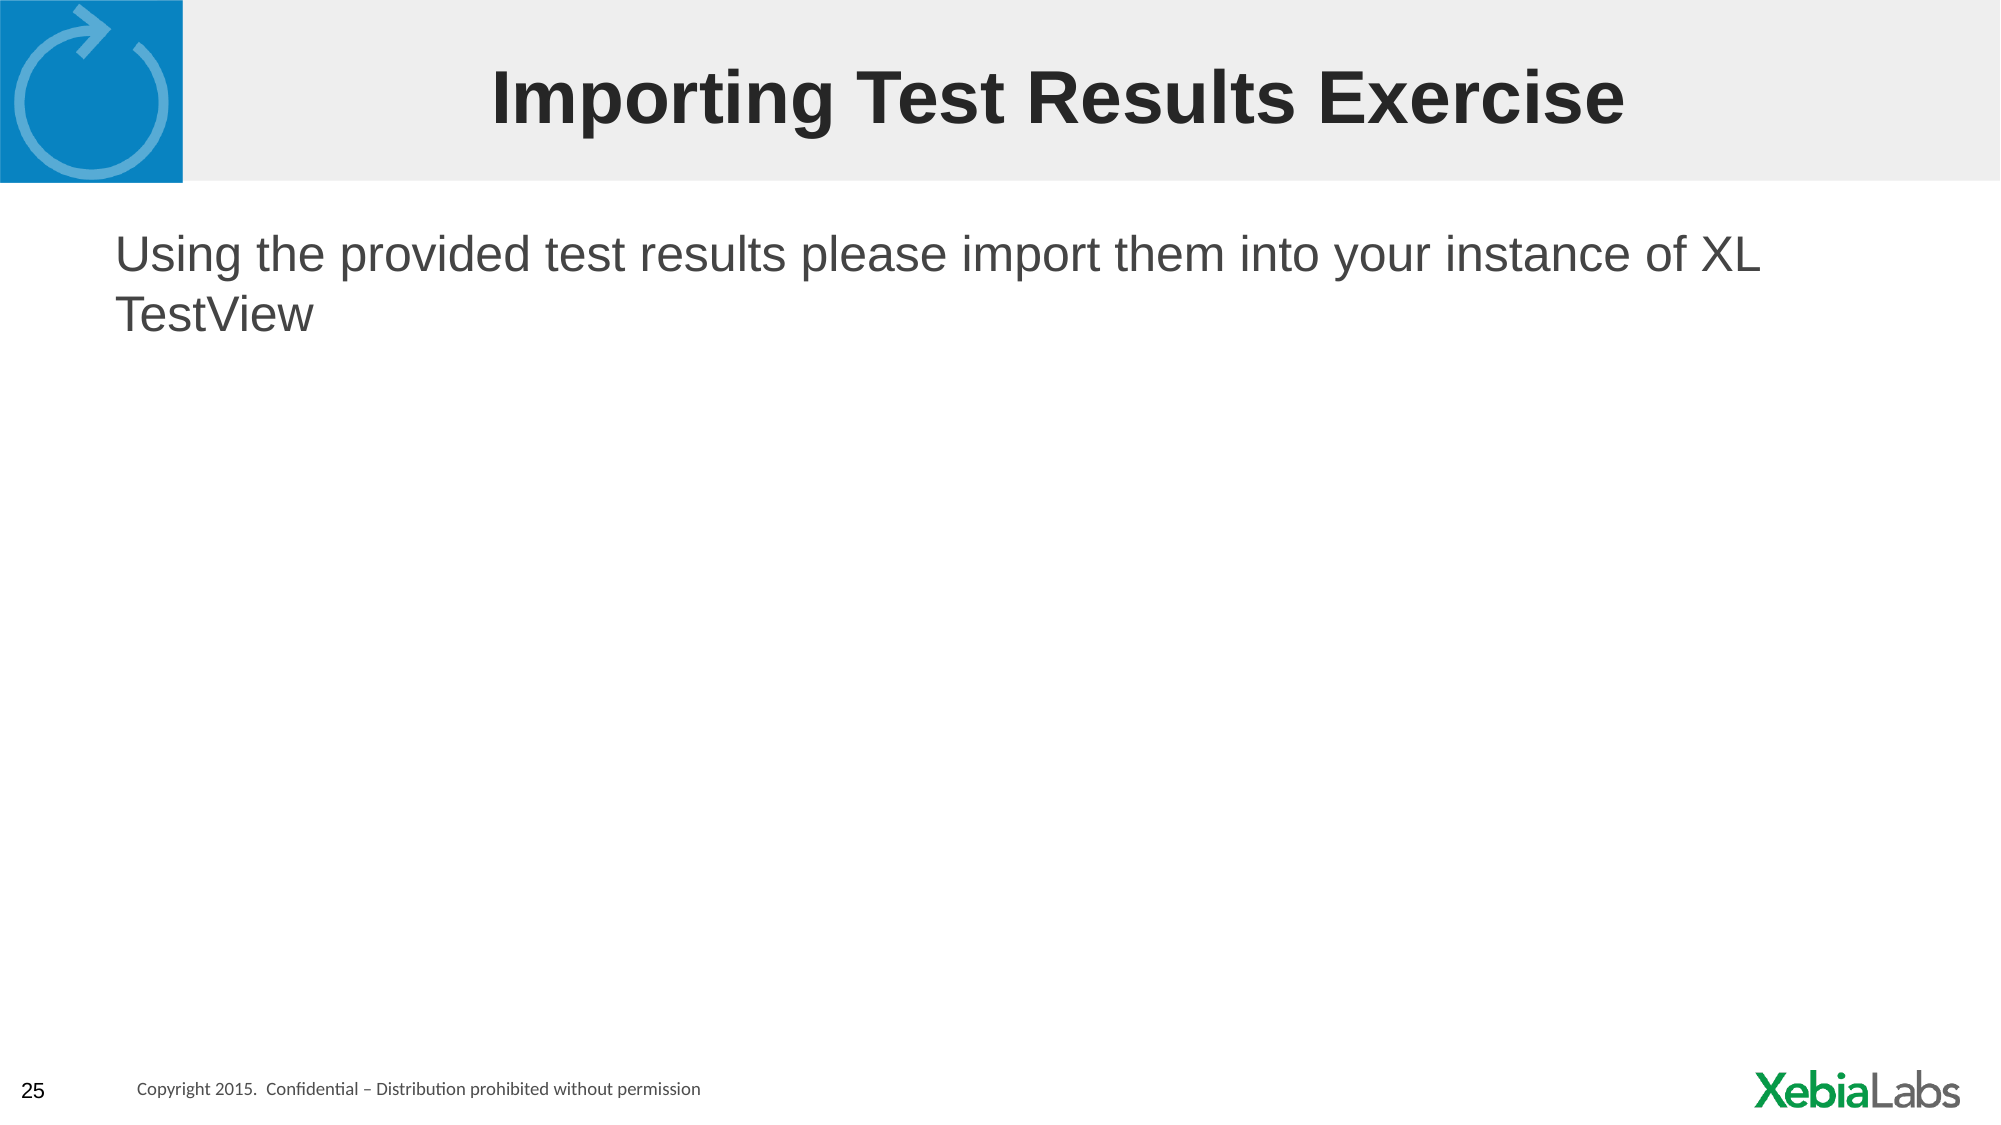

# Importing Test Results Exercise
Using the provided test results please import them into your instance of XL TestView